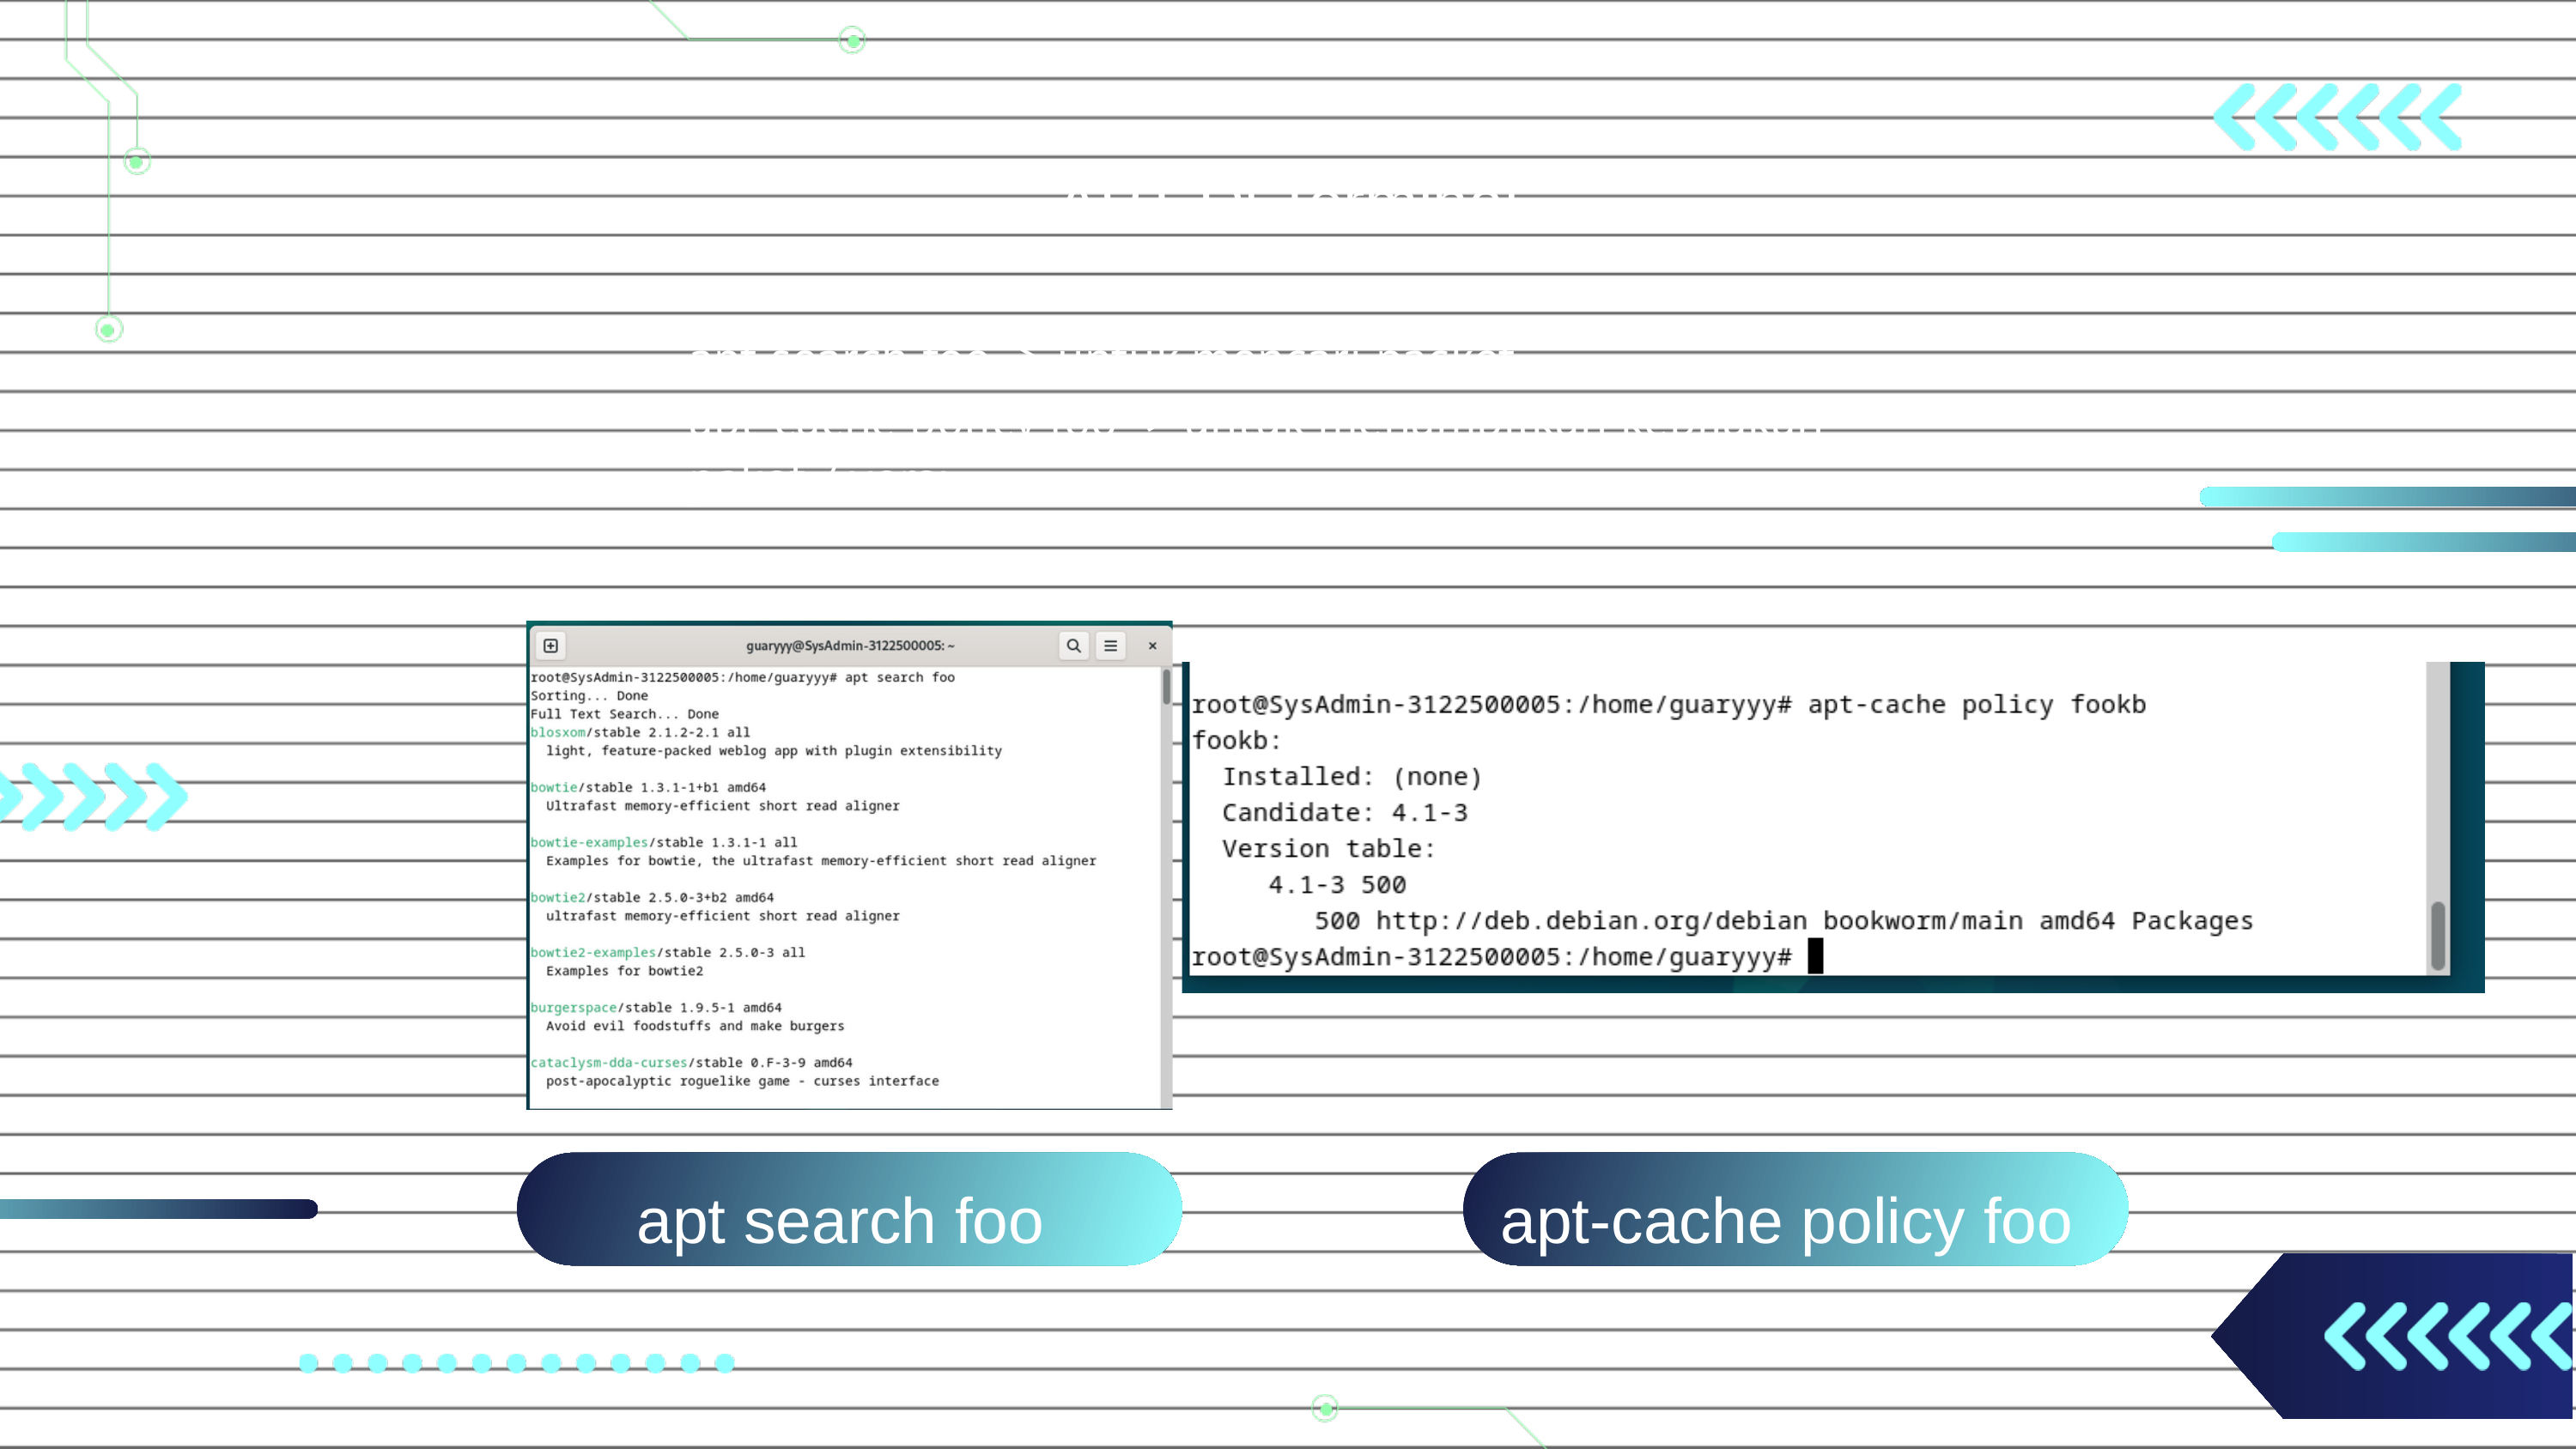

APT Di Terminal
apt search foo -> untuk mencari packet
apt-cache policy foo -> untuk menampilkan kebijakan paket / versi

apt search foo
apt-cache policy foo